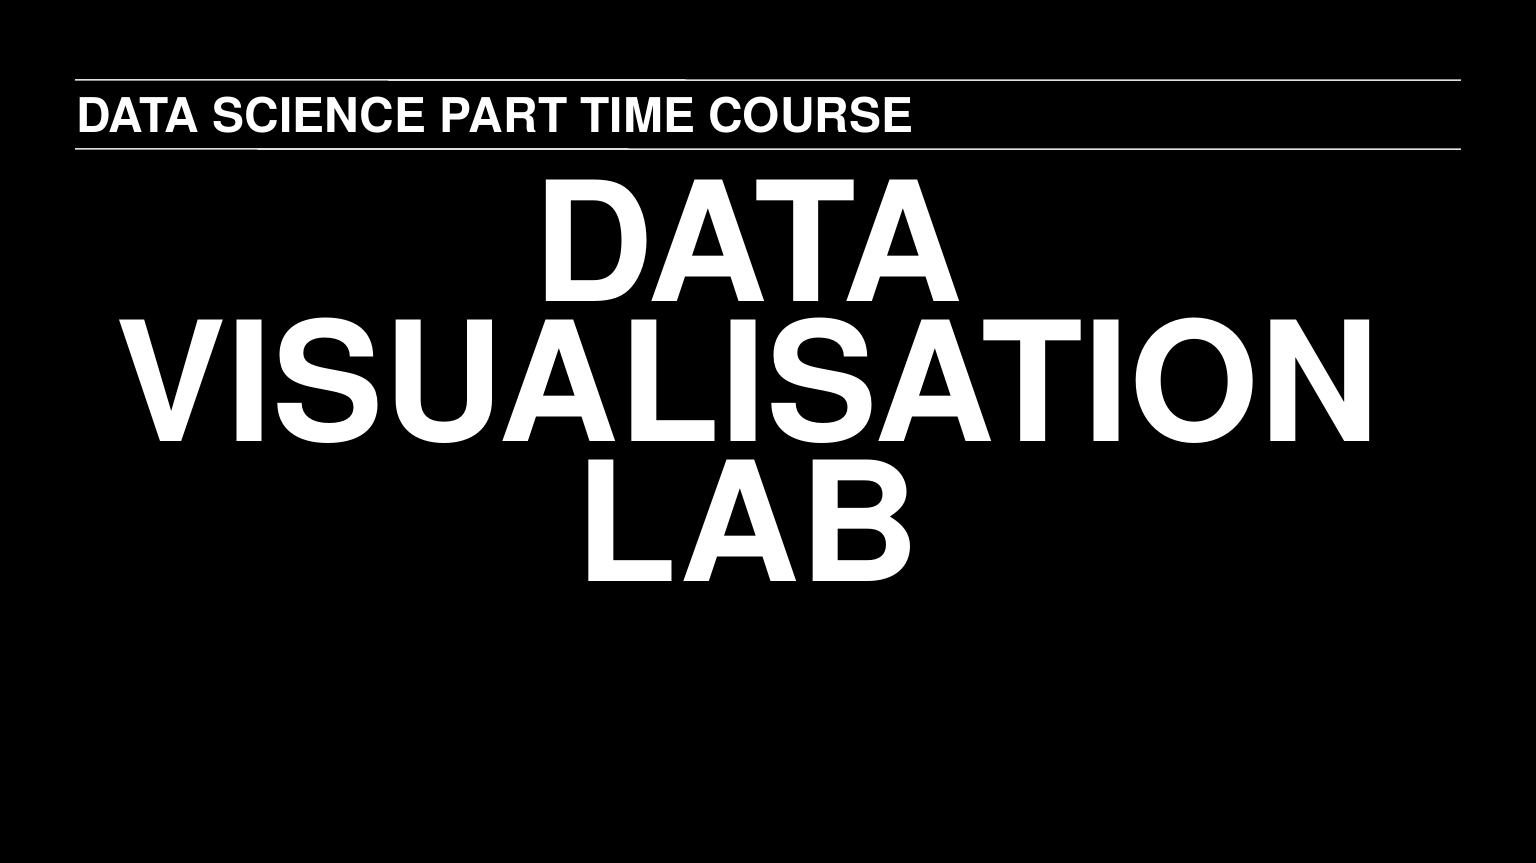

DATA SCIENCE PART TIME COURSE

DATA VISUALISATION LAB